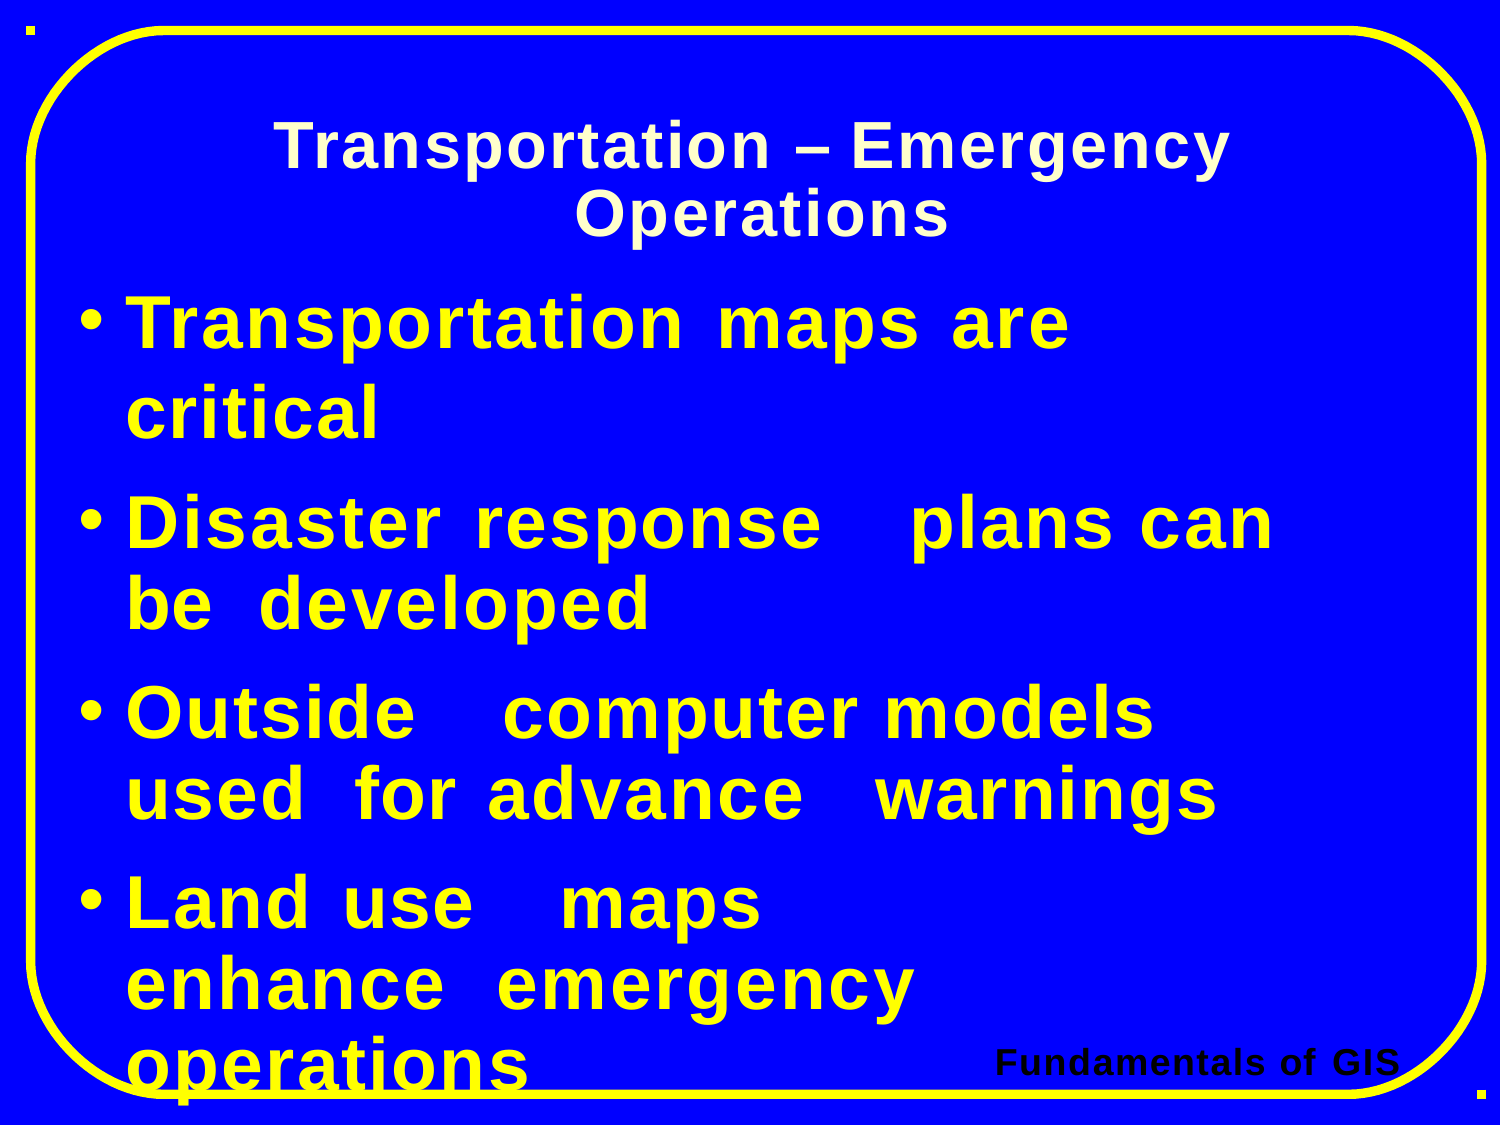

# Transportation – Emergency  Operations
Transportation maps are	critical
Disaster response	plans can be  developed
Outside	computer models used  for advance	warnings
Land use	maps enhance  emergency operations
Fundamentals of GIS